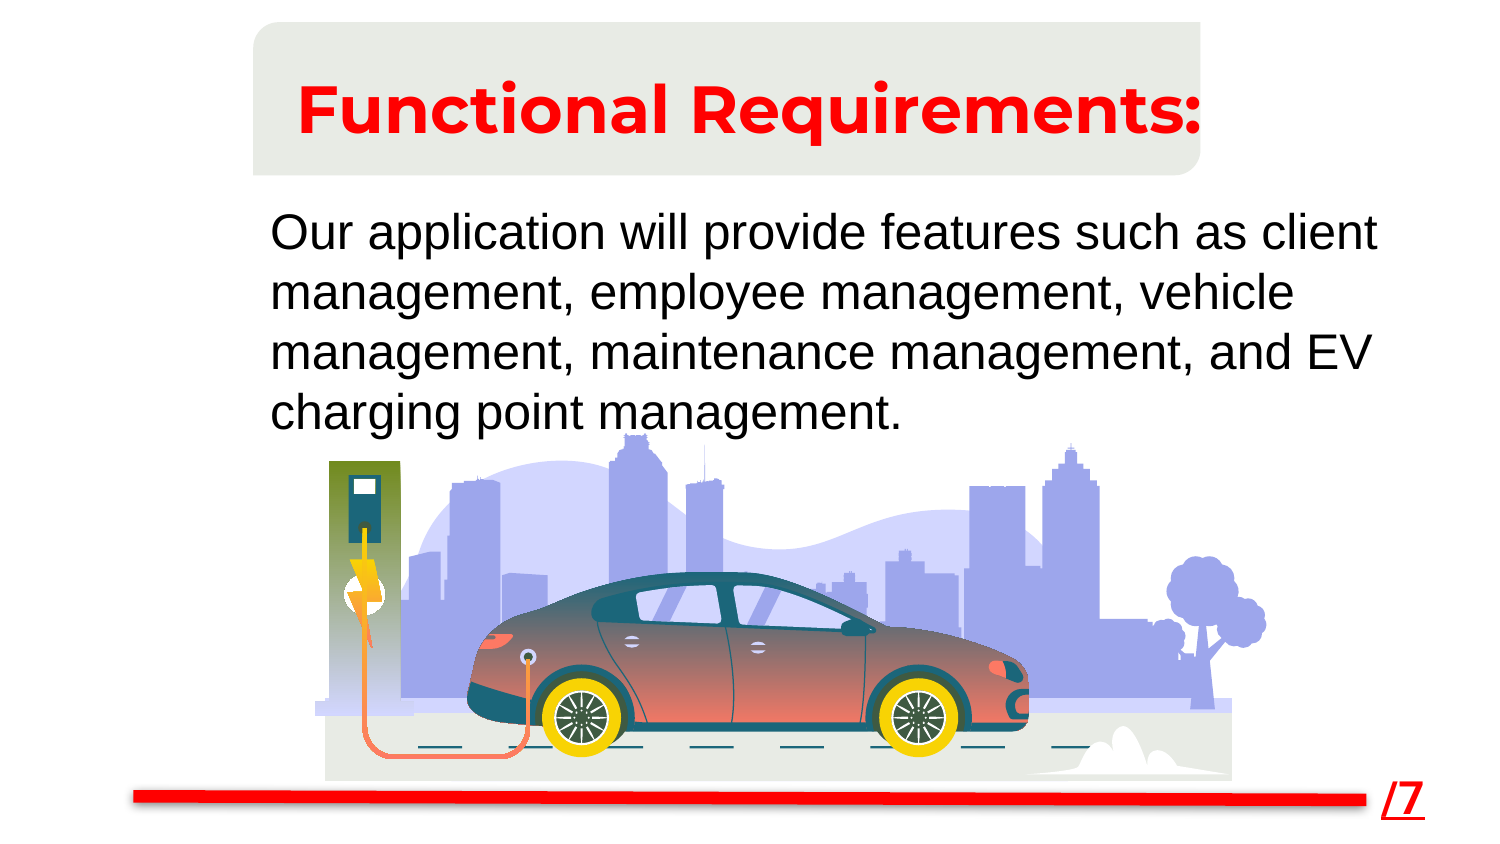

Functional Requirements:

Our application will provide features such as client management, employee management, vehicle management, maintenance management, and EV charging point management.

/7